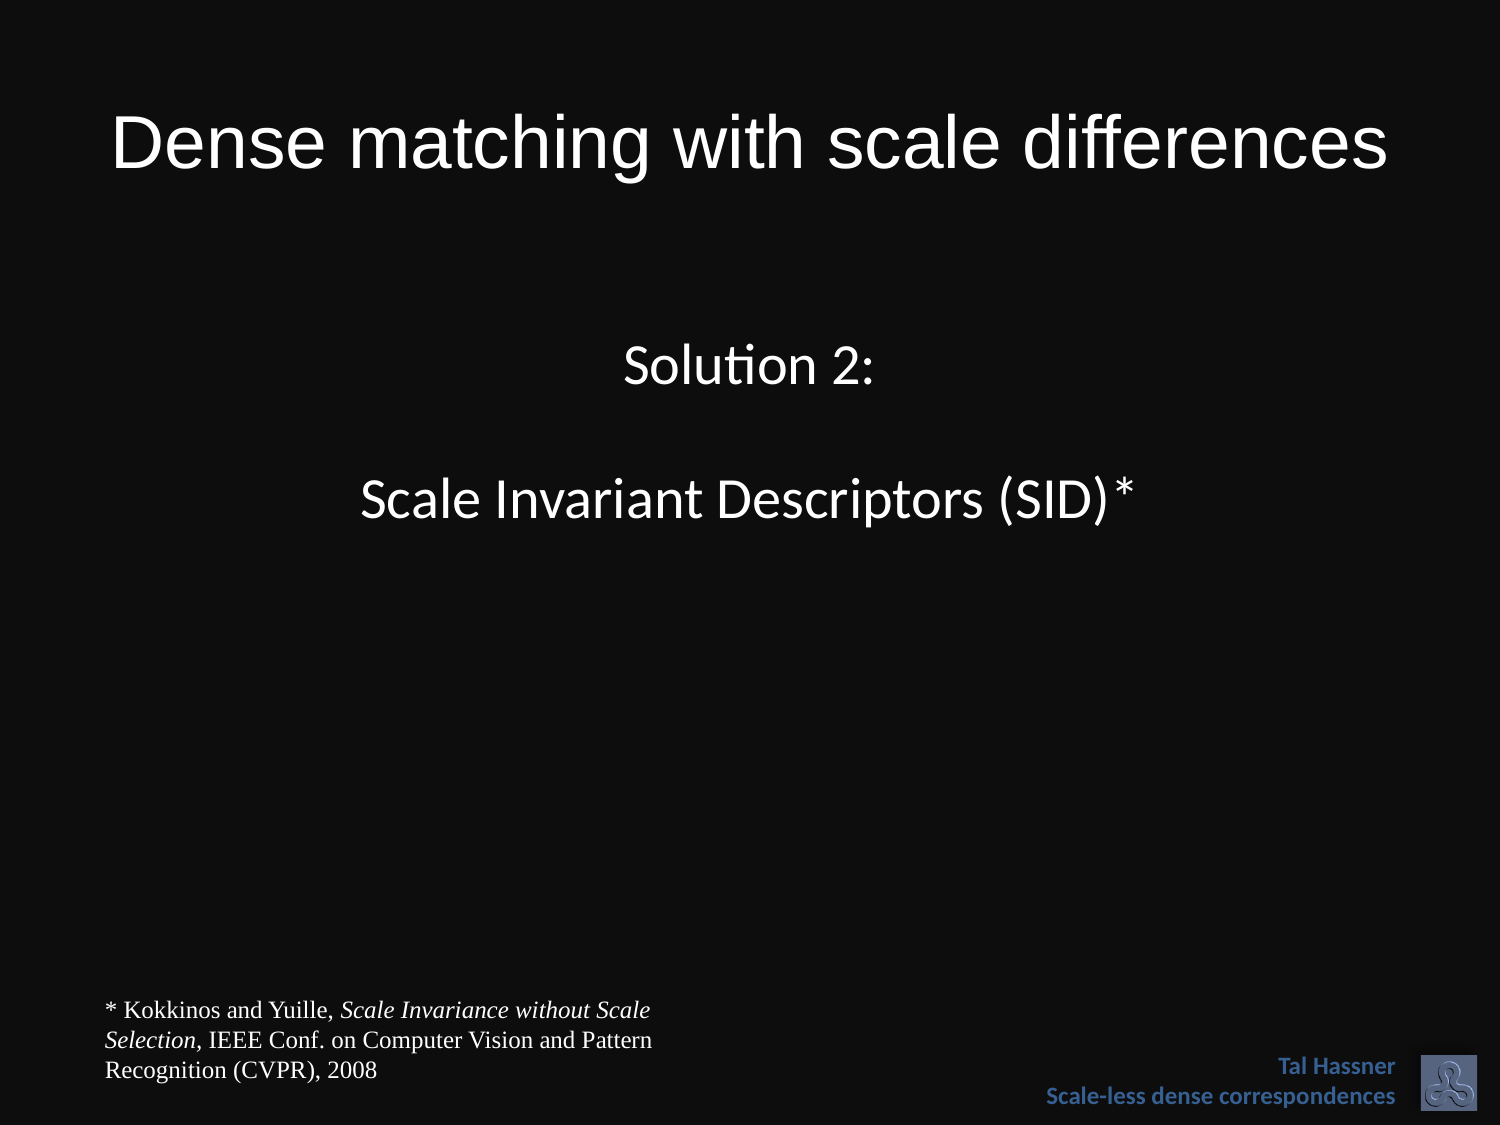

# Dense matching with scale differences
Solution 2:
Scale Invariant Descriptors (SID)*
* Kokkinos and Yuille, Scale Invariance without Scale Selection, IEEE Conf. on Computer Vision and Pattern Recognition (CVPR), 2008